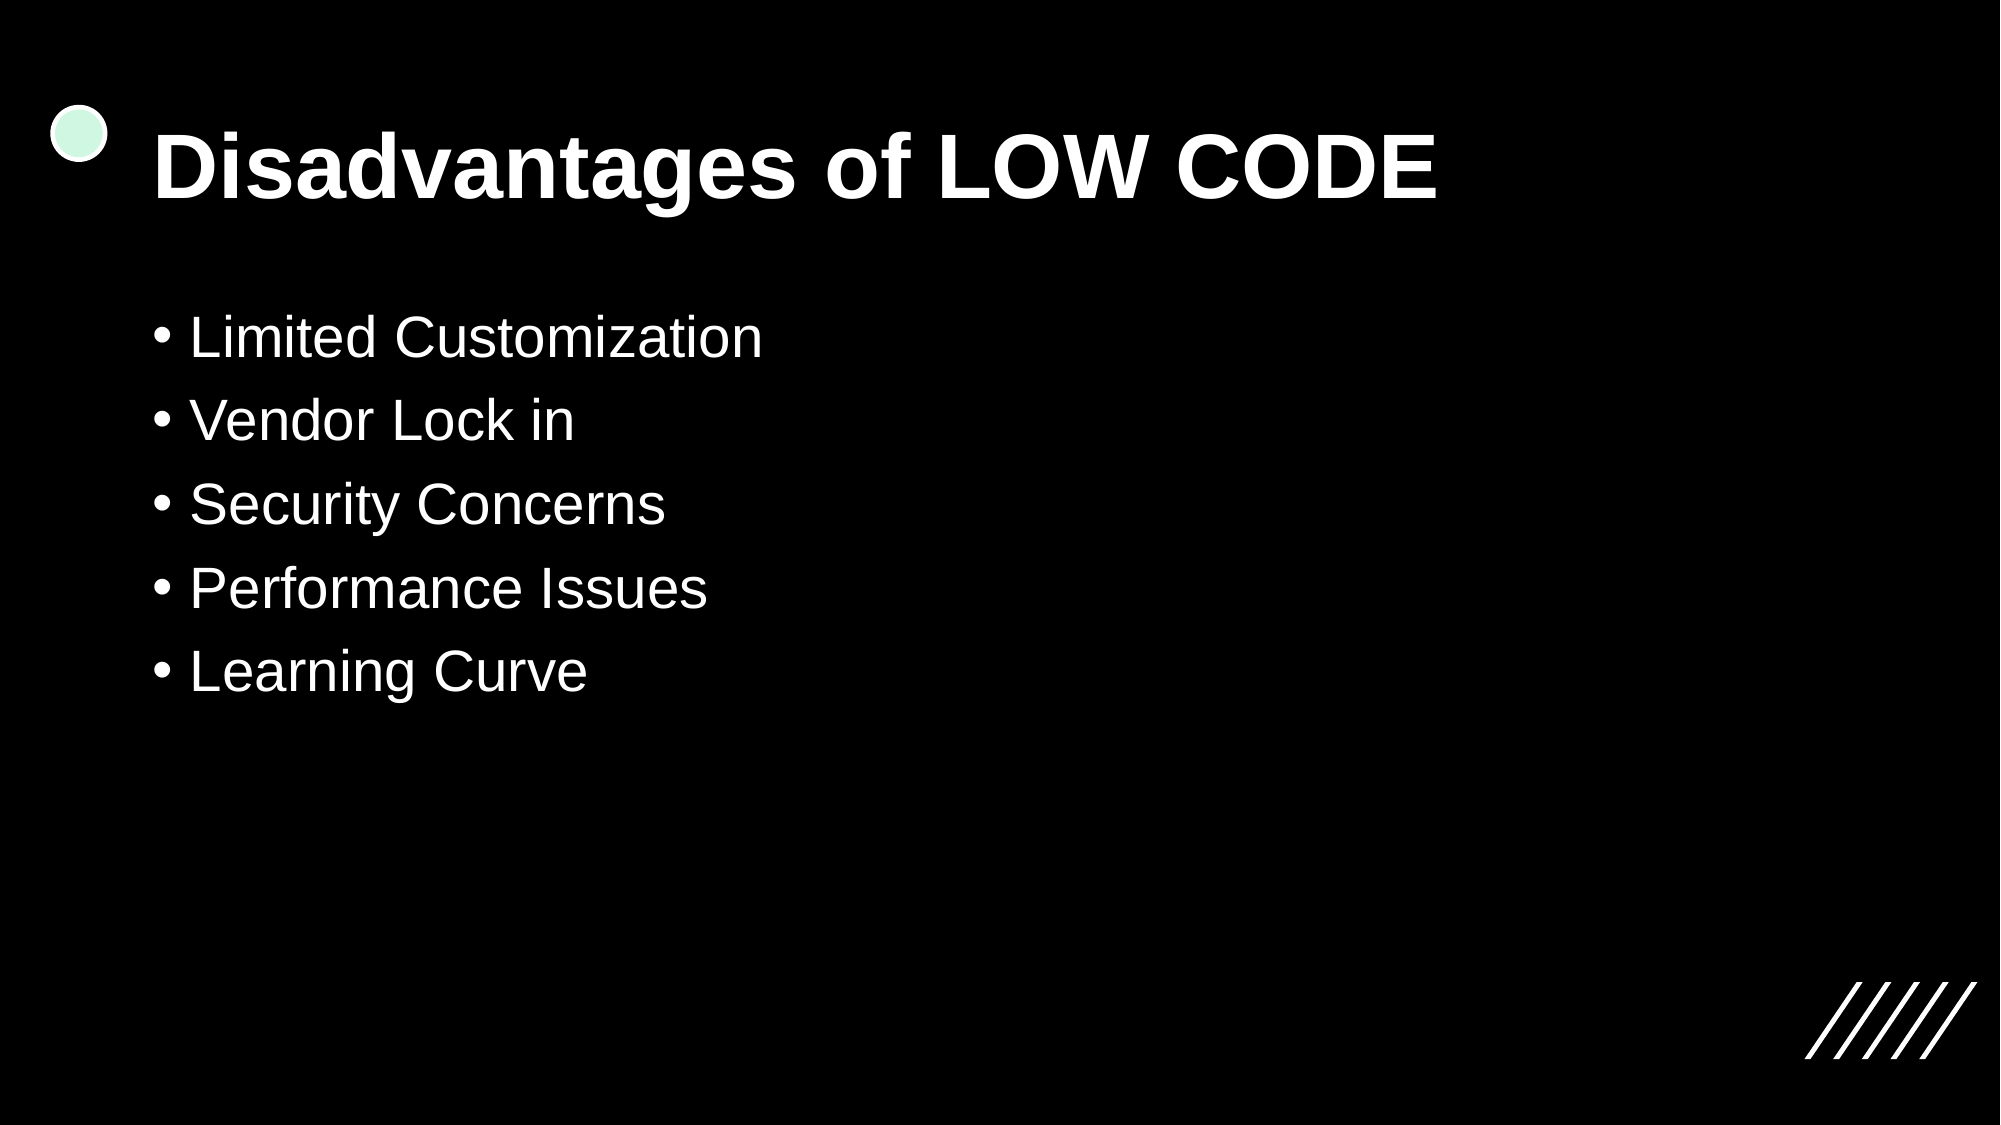

# Disadvantages of LOW CODE
Limited Customization
Vendor Lock in
Security Concerns
Performance Issues
Learning Curve